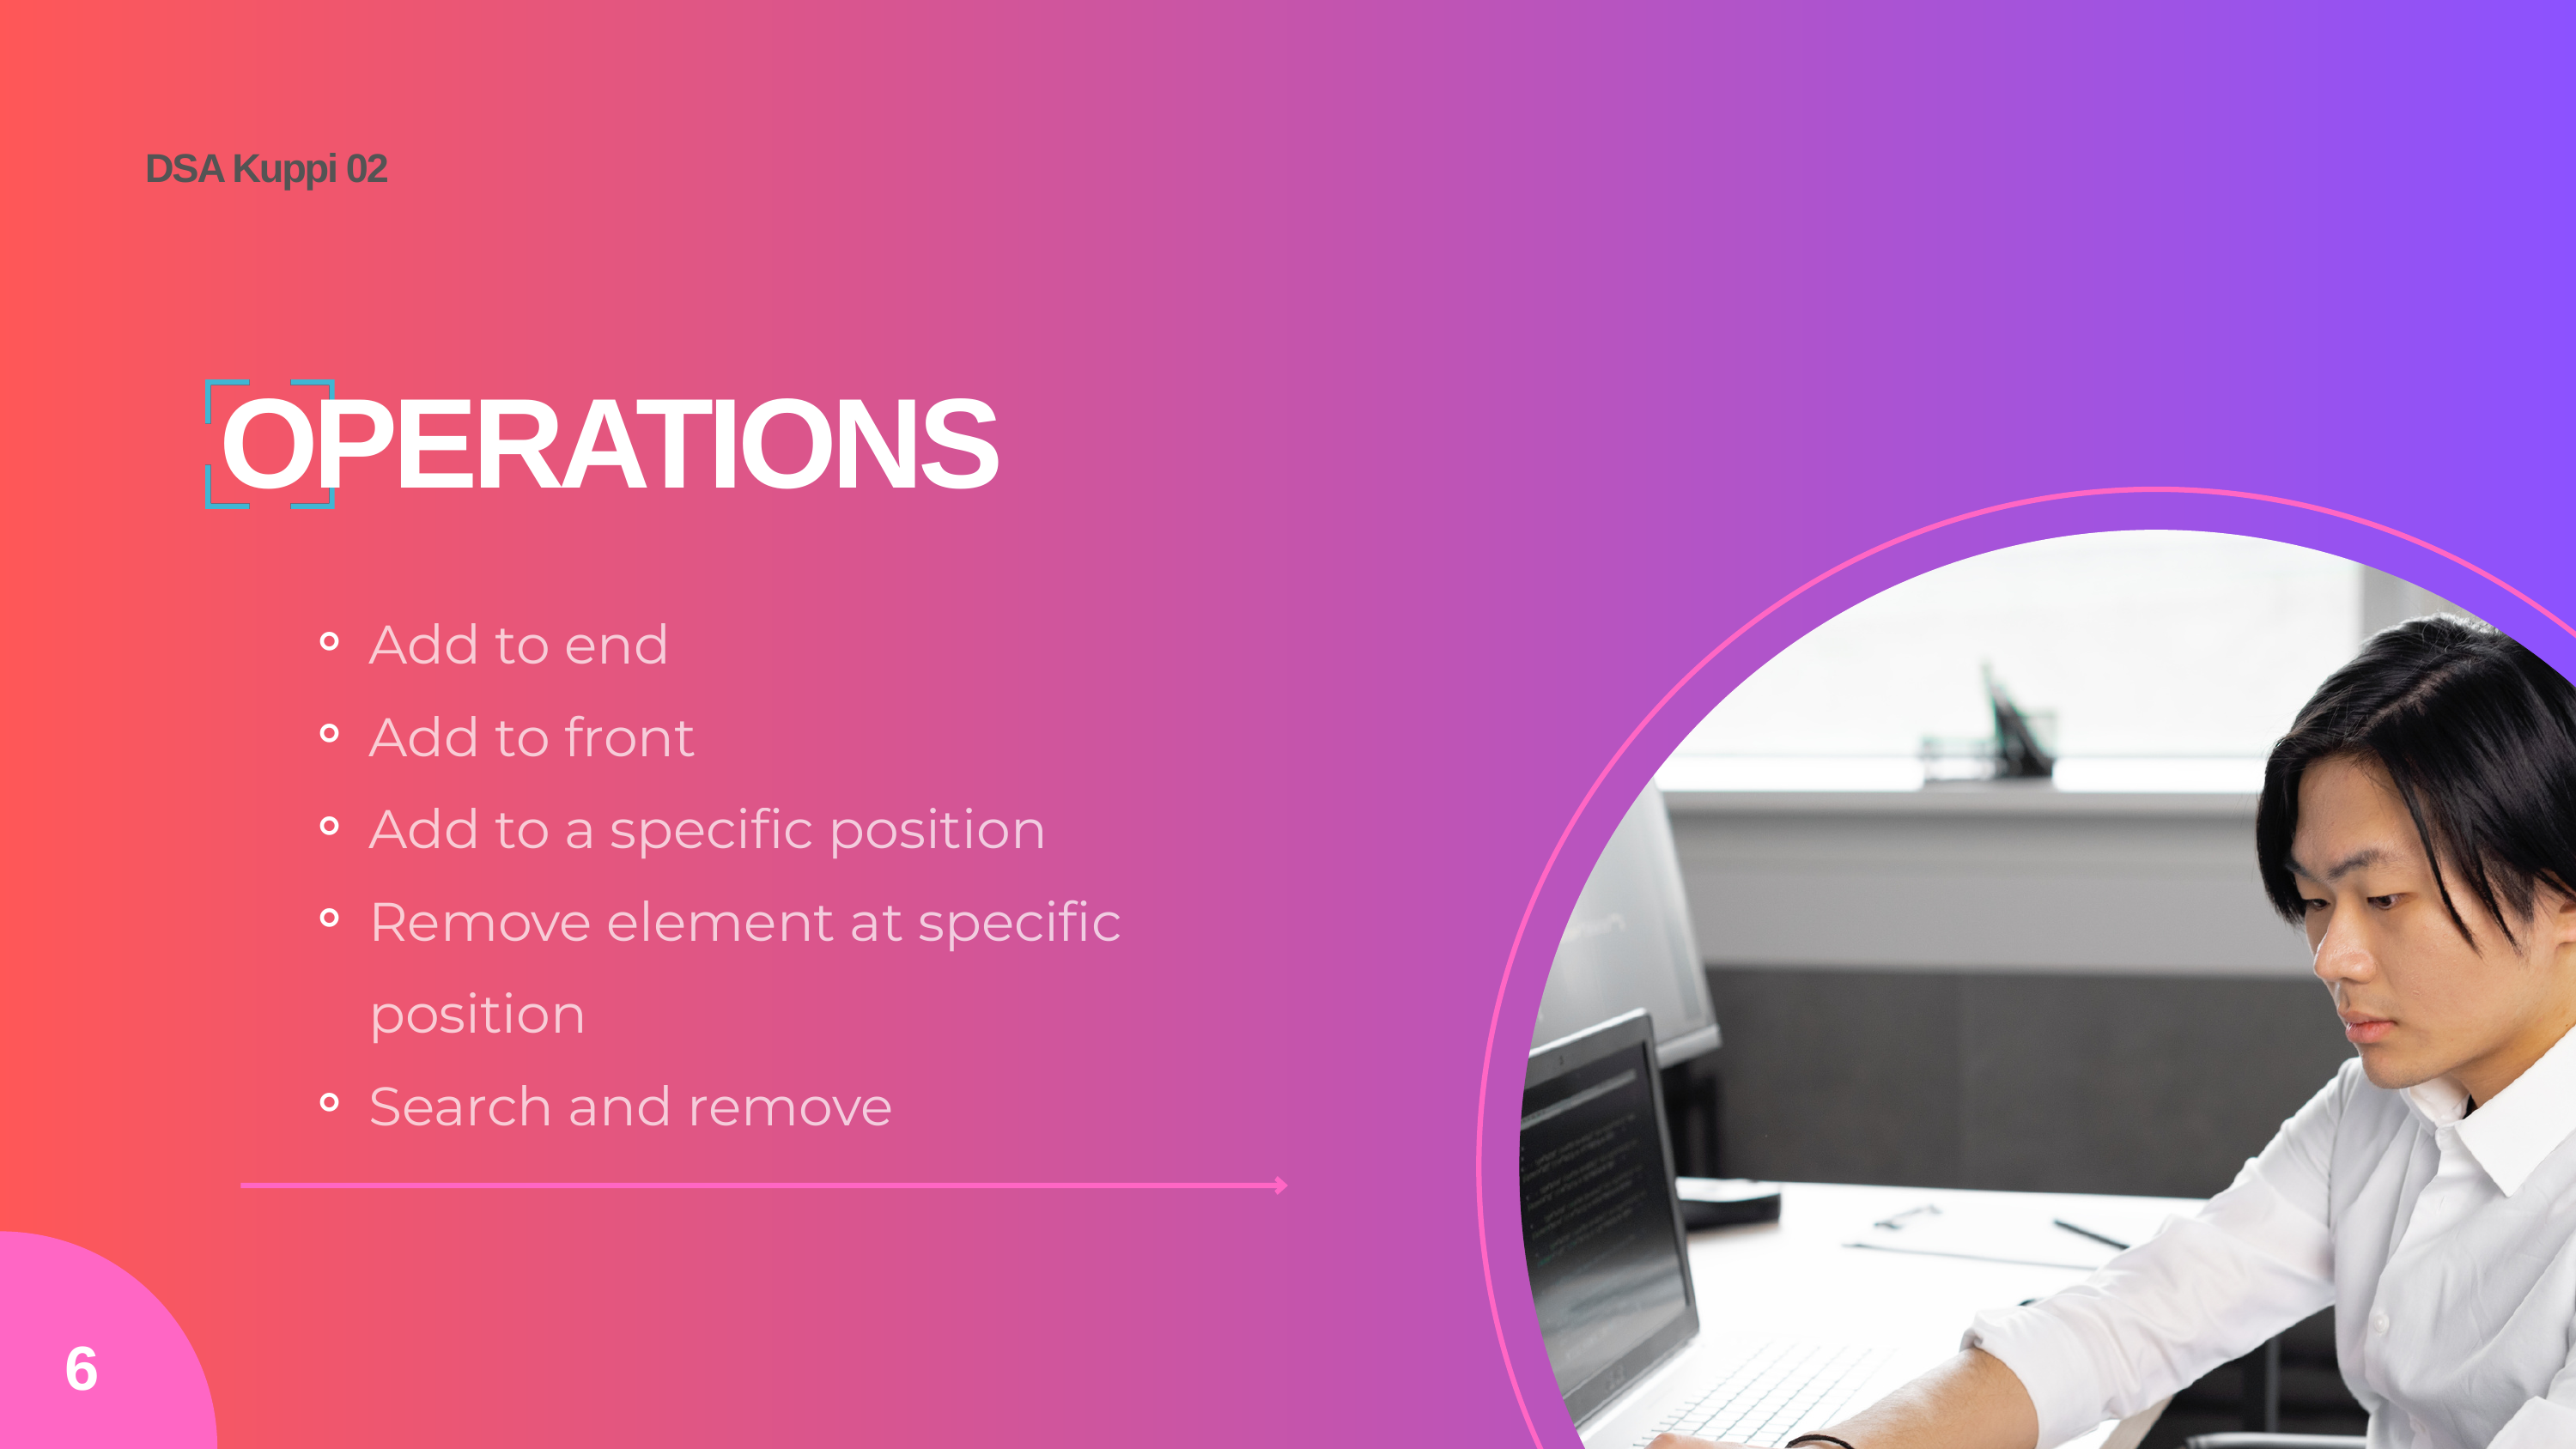

DSA Kuppi 02

OPERATIONS

Add to end
Add to front
Add to a specific position
Remove element at specific position
Search and remove

6